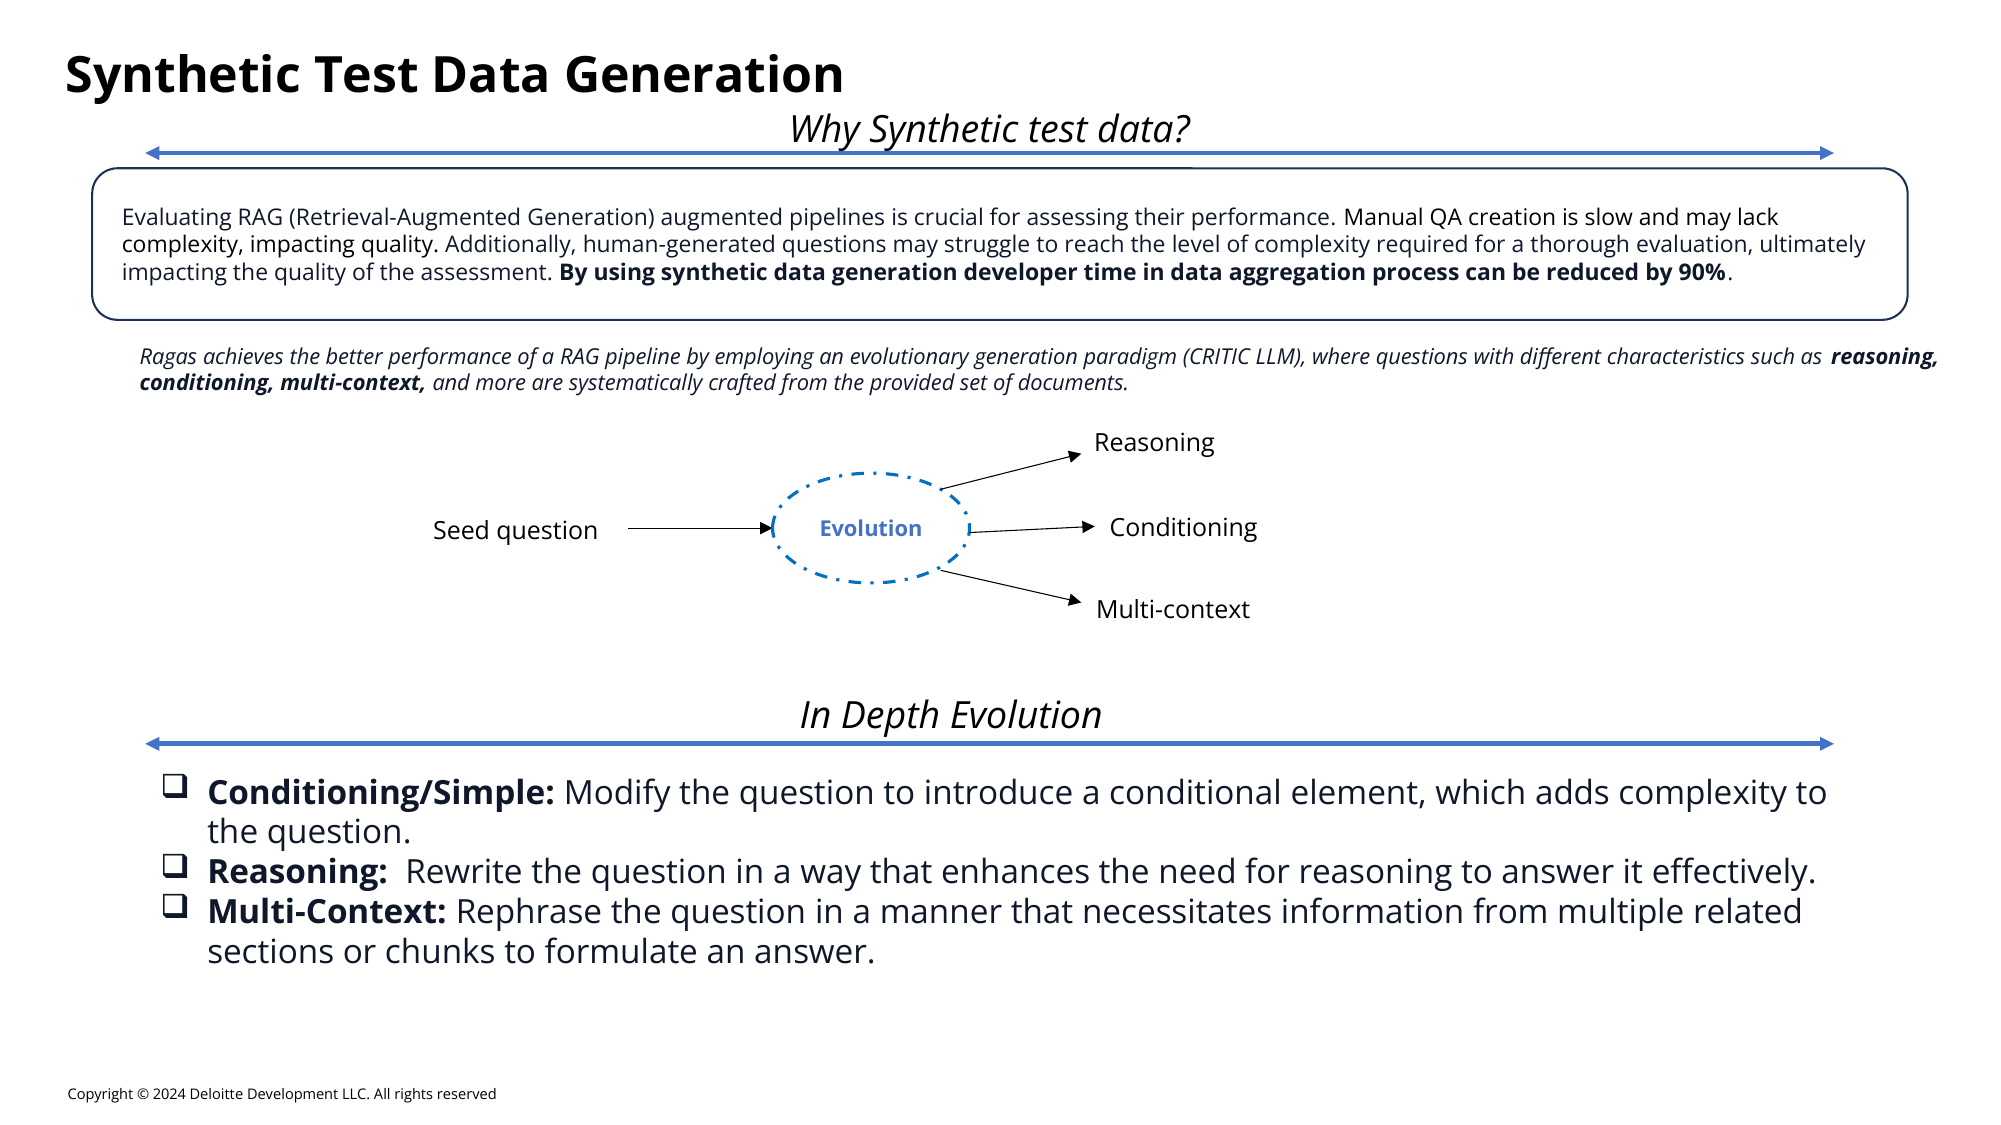

Synthetic Test Data Generation
Why Synthetic test data?

Evaluating RAG (Retrieval-Augmented Generation) augmented pipelines is crucial for assessing their performance. Manual QA creation is slow and may lack complexity, impacting quality. Additionally, human-generated questions may struggle to reach the level of complexity required for a thorough evaluation, ultimately impacting the quality of the assessment. By using synthetic data generation developer time in data aggregation process can be reduced by 90%.
Ragas achieves the better performance of a RAG pipeline by employing an evolutionary generation paradigm (CRITIC LLM), where questions with different characteristics such as reasoning, conditioning, multi-context, and more are systematically crafted from the provided set of documents.
Reasoning
Evolution
Conditioning
Seed question
Multi-context
In Depth Evolution
Conditioning/Simple: Modify the question to introduce a conditional element, which adds complexity to the question.
Reasoning:  Rewrite the question in a way that enhances the need for reasoning to answer it effectively.
Multi-Context: Rephrase the question in a manner that necessitates information from multiple related sections or chunks to formulate an answer.